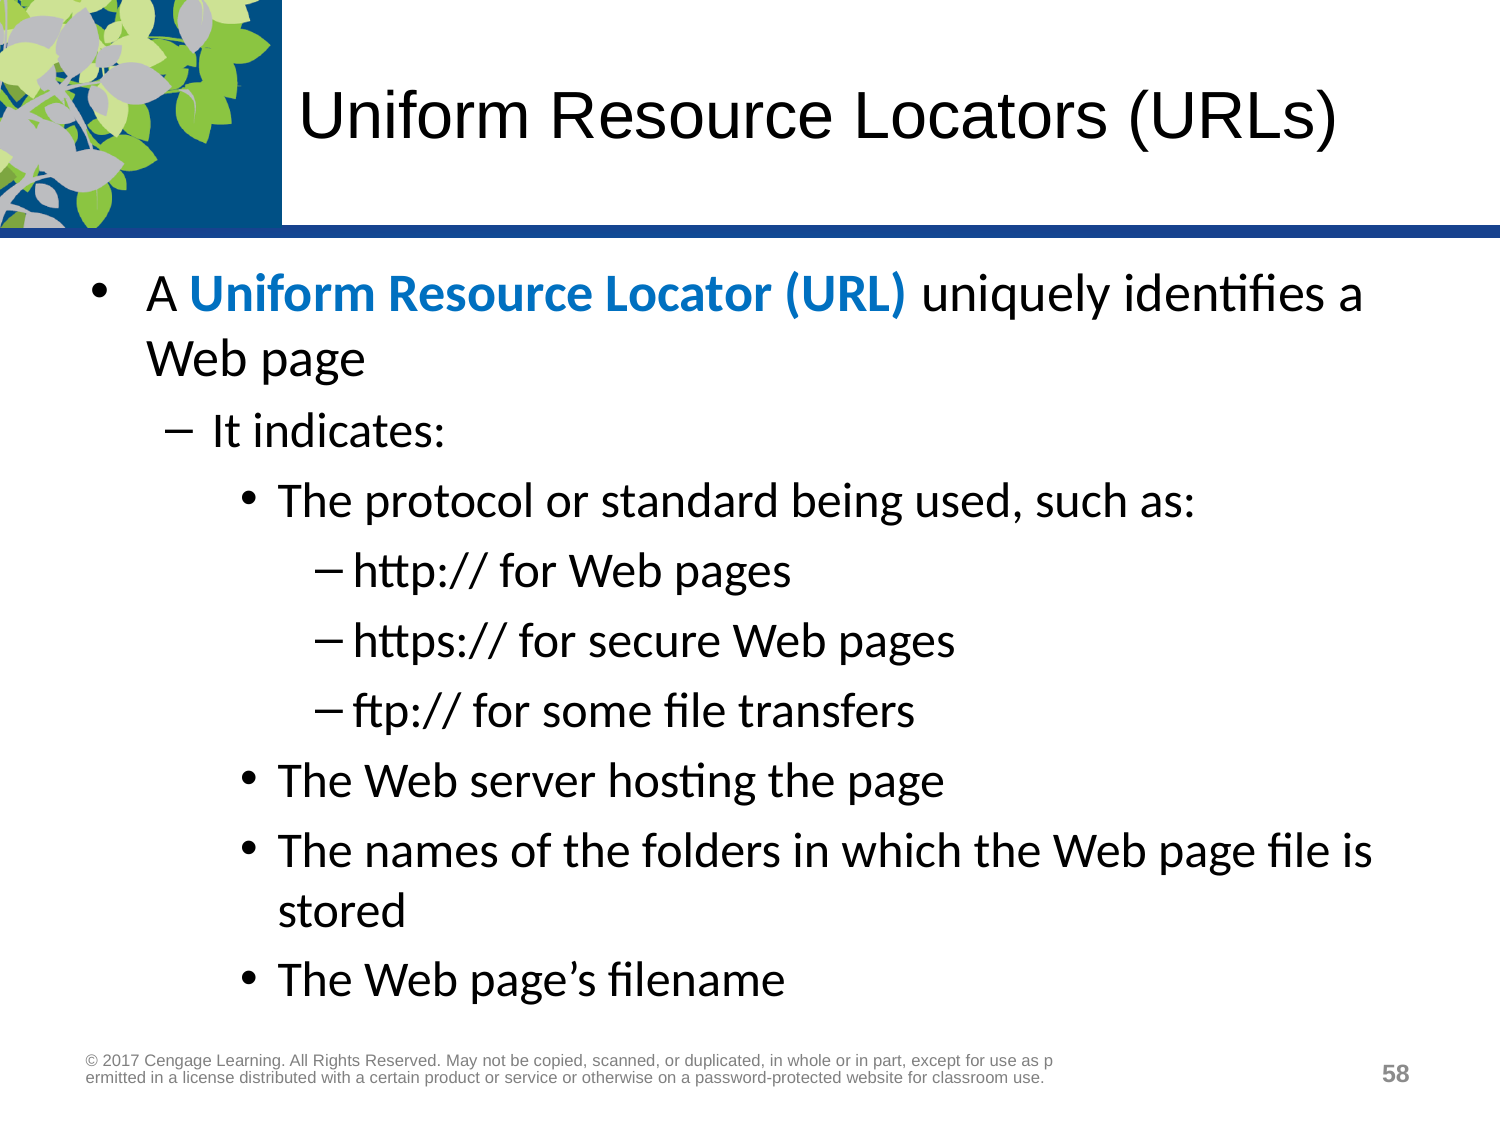

# Uniform Resource Locators (URLs)
A Uniform Resource Locator (URL) uniquely identifies a Web page
It indicates:
The protocol or standard being used, such as:
http:// for Web pages
https:// for secure Web pages
ftp:// for some file transfers
The Web server hosting the page
The names of the folders in which the Web page file is stored
The Web page’s filename
© 2017 Cengage Learning. All Rights Reserved. May not be copied, scanned, or duplicated, in whole or in part, except for use as permitted in a license distributed with a certain product or service or otherwise on a password-protected website for classroom use.
58